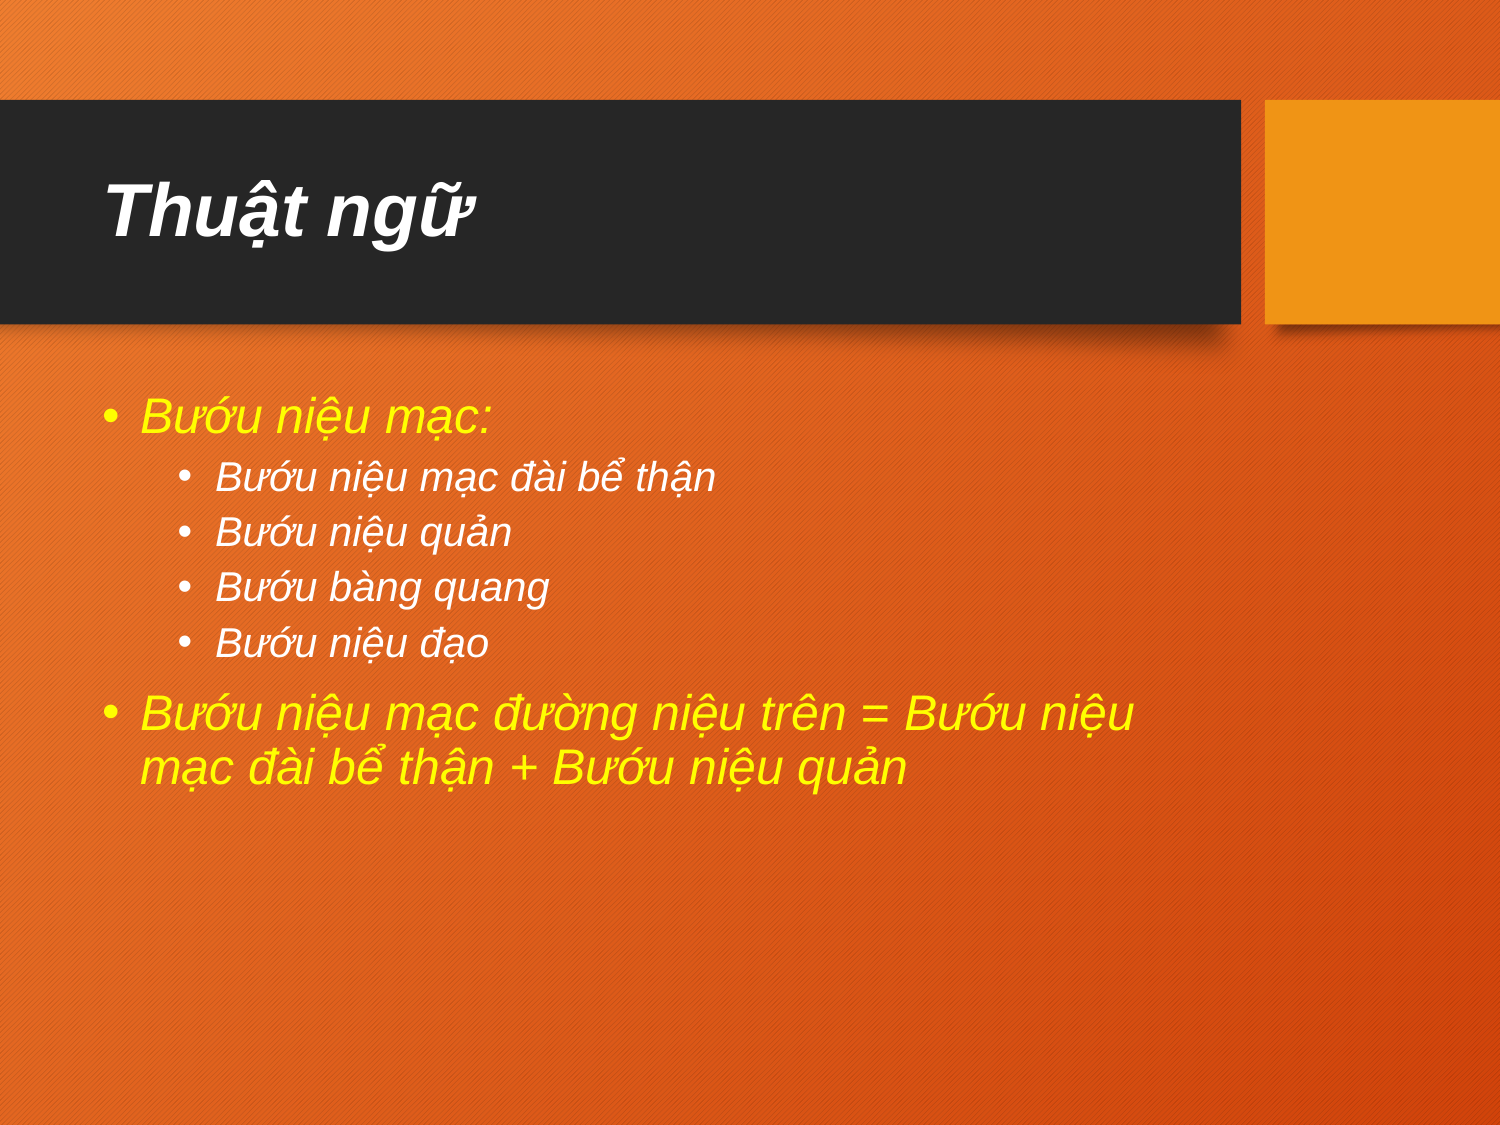

# Thuật ngữ
Bướu niệu mạc:
Bướu niệu mạc đài bể thận
Bướu niệu quản
Bướu bàng quang
Bướu niệu đạo
Bướu niệu mạc đường niệu trên = Bướu niệu mạc đài bể thận + Bướu niệu quản